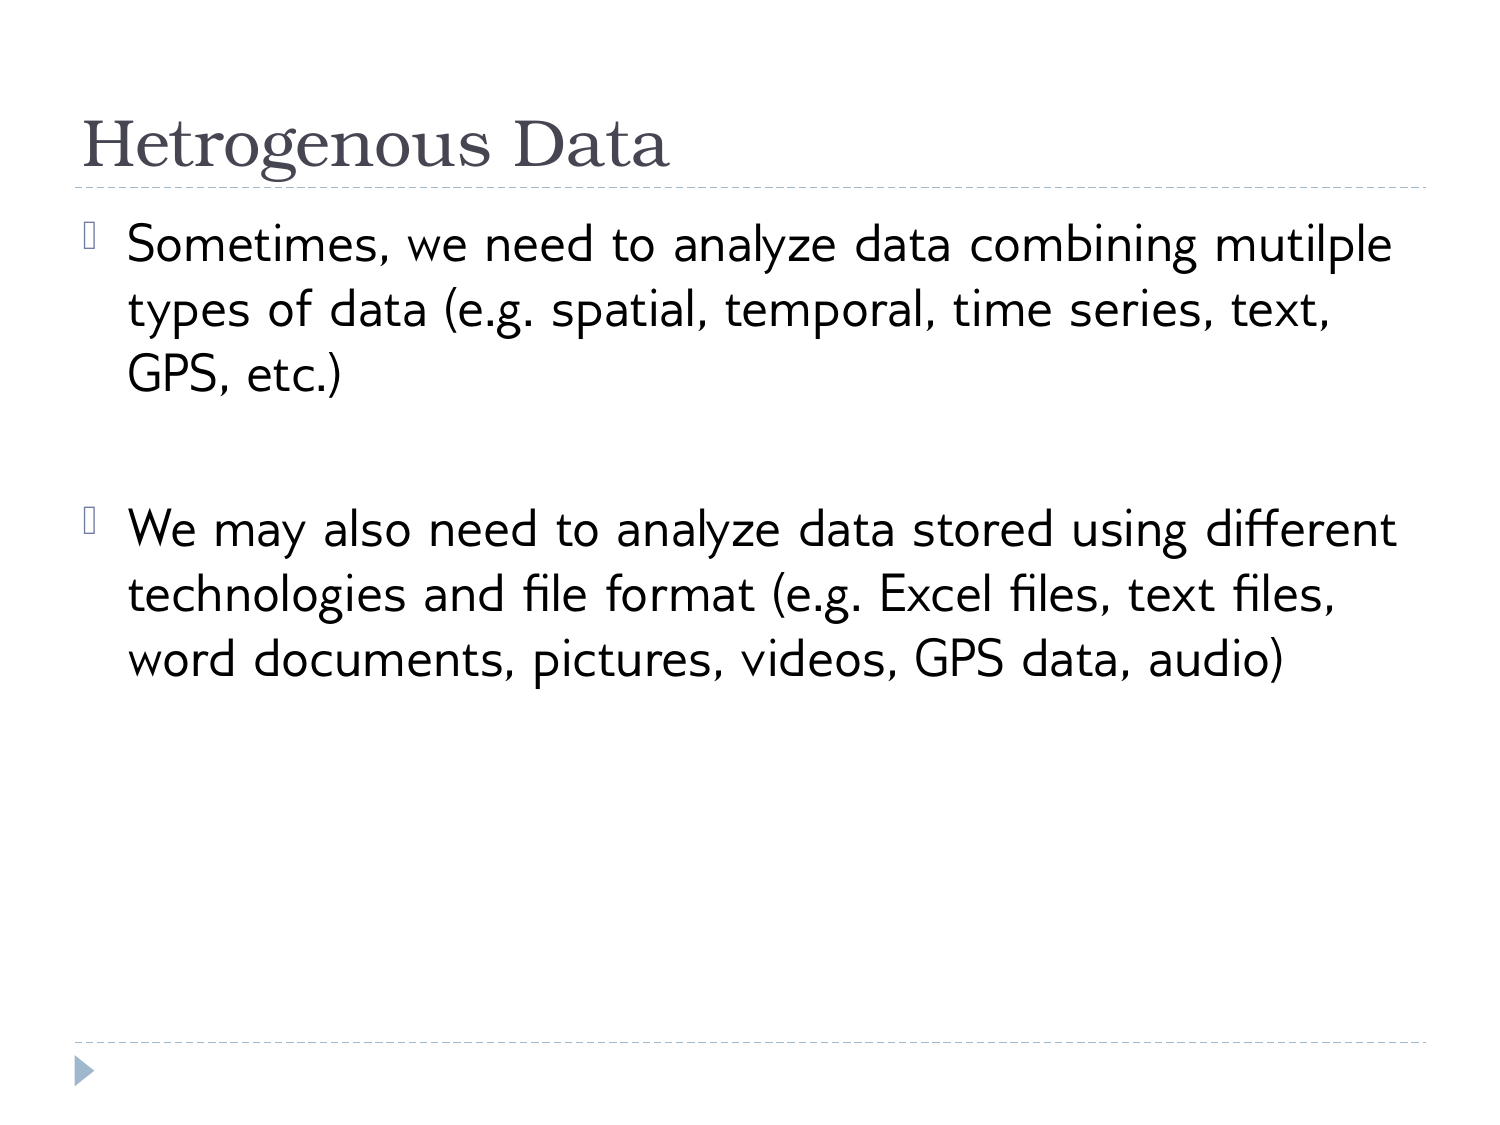

# Hetrogenous Data
Sometimes, we need to analyze data combining mutilple types of data (e.g. spatial, temporal, time series, text, GPS, etc.)

We may also need to analyze data stored using different technologies and file format (e.g. Excel files, text files, word documents, pictures, videos, GPS data, audio)